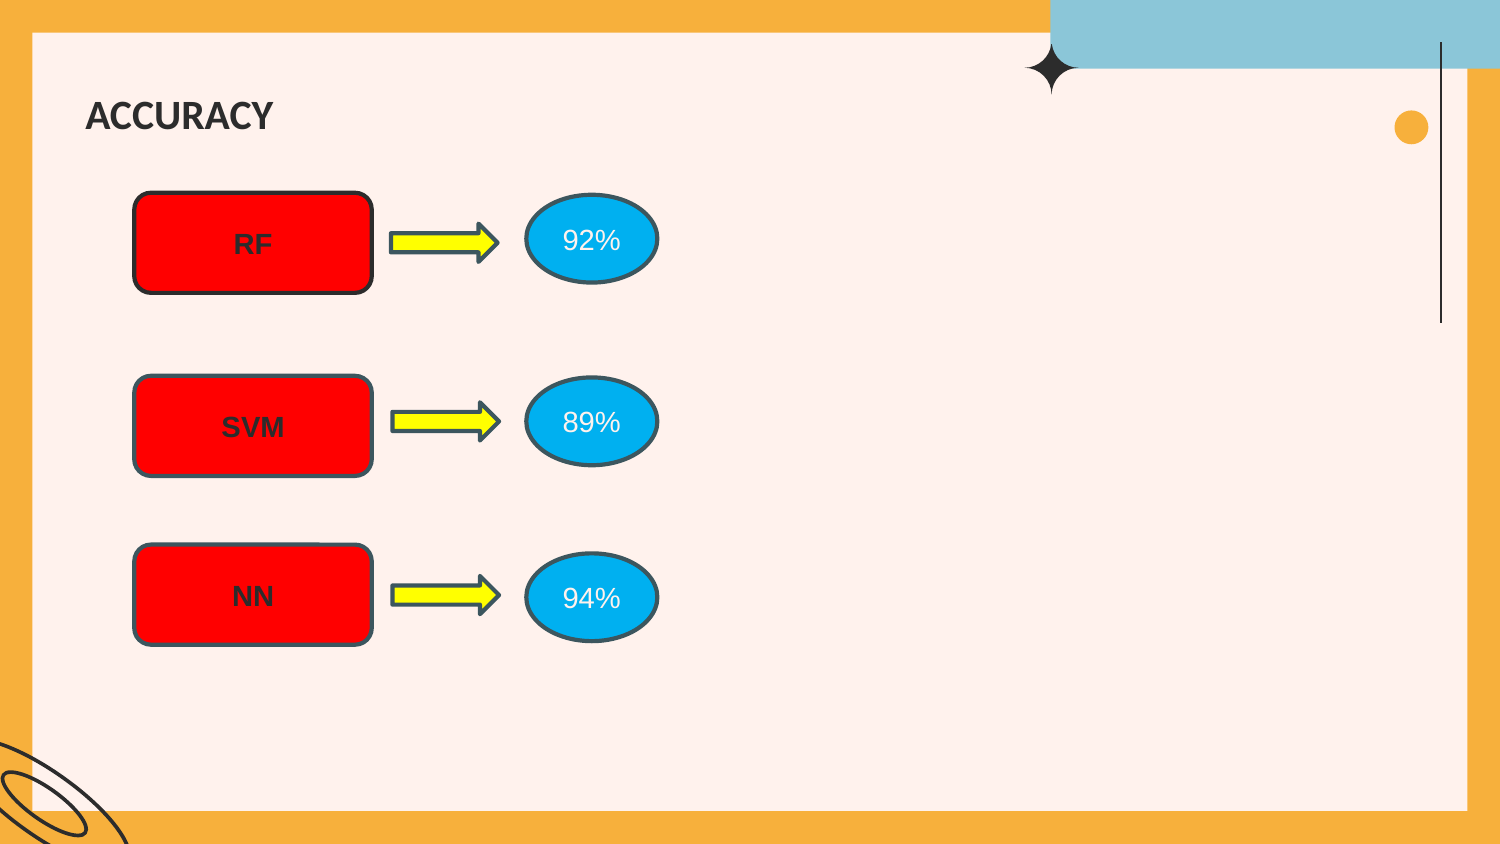

# ACCURACY

RF
92%

SVM
89%

NN
94%